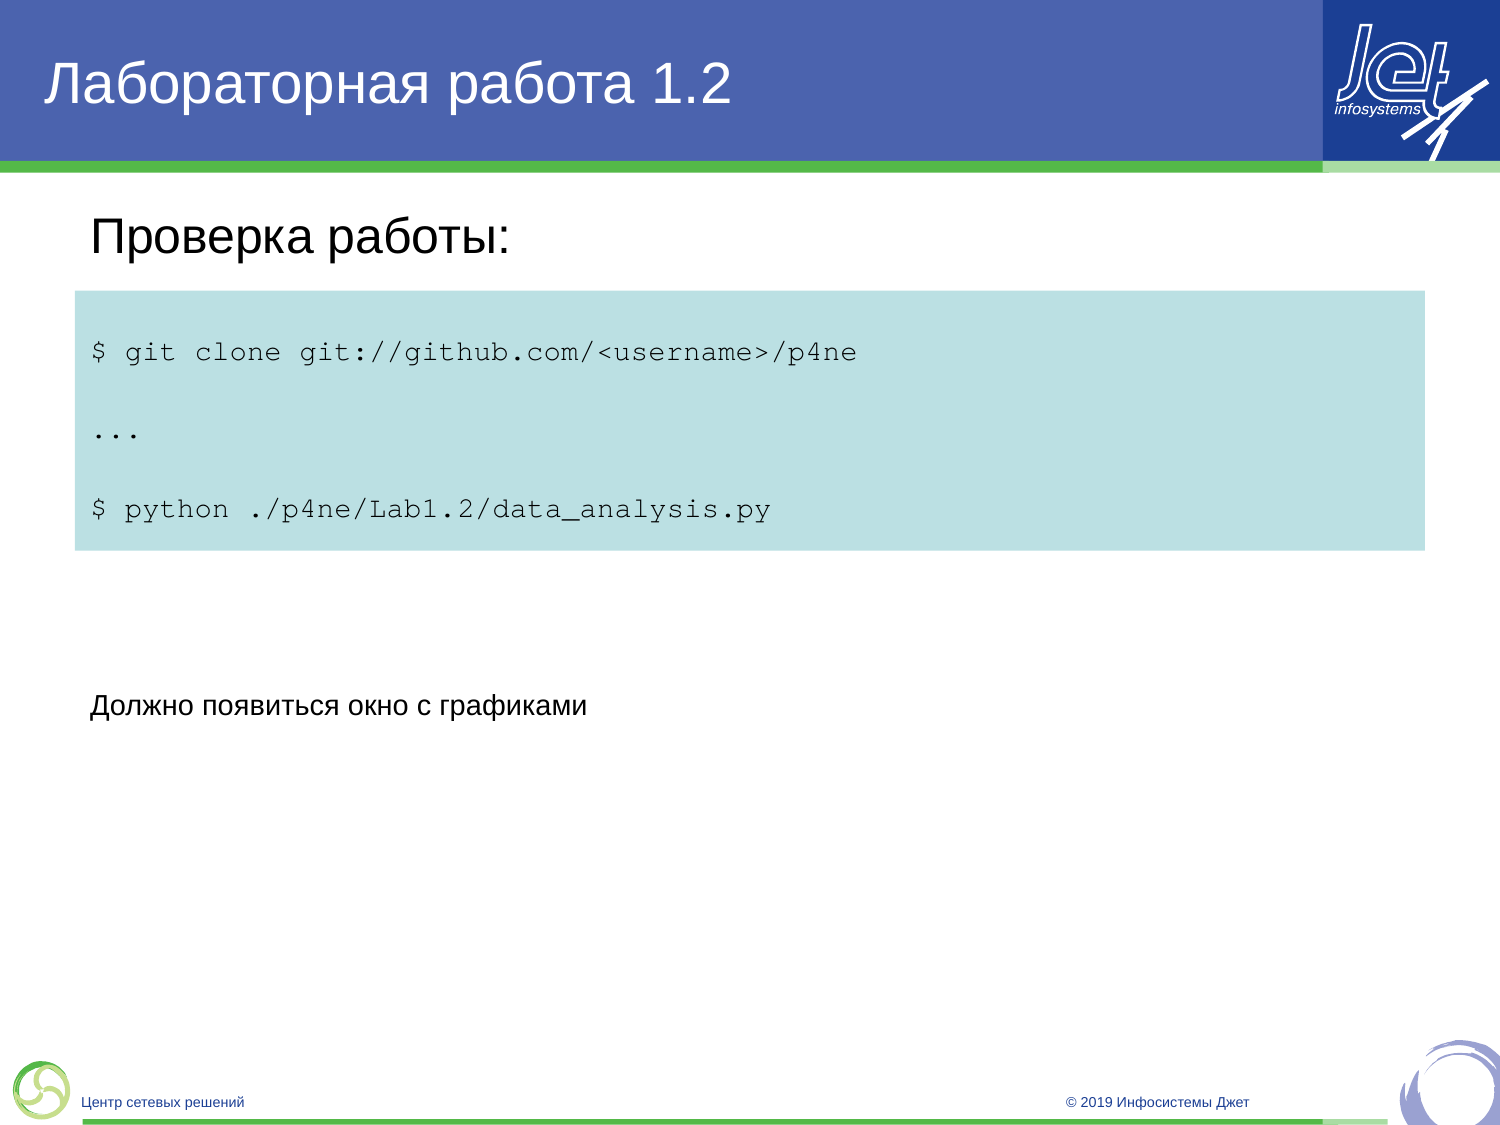

# Лабораторная работа 1.2
Проверка работы:

$ git clone git://github.com/<username>/p4ne
...
$ python ./p4ne/Lab1.2/data_analysis.py

Должно появиться окно с графиками